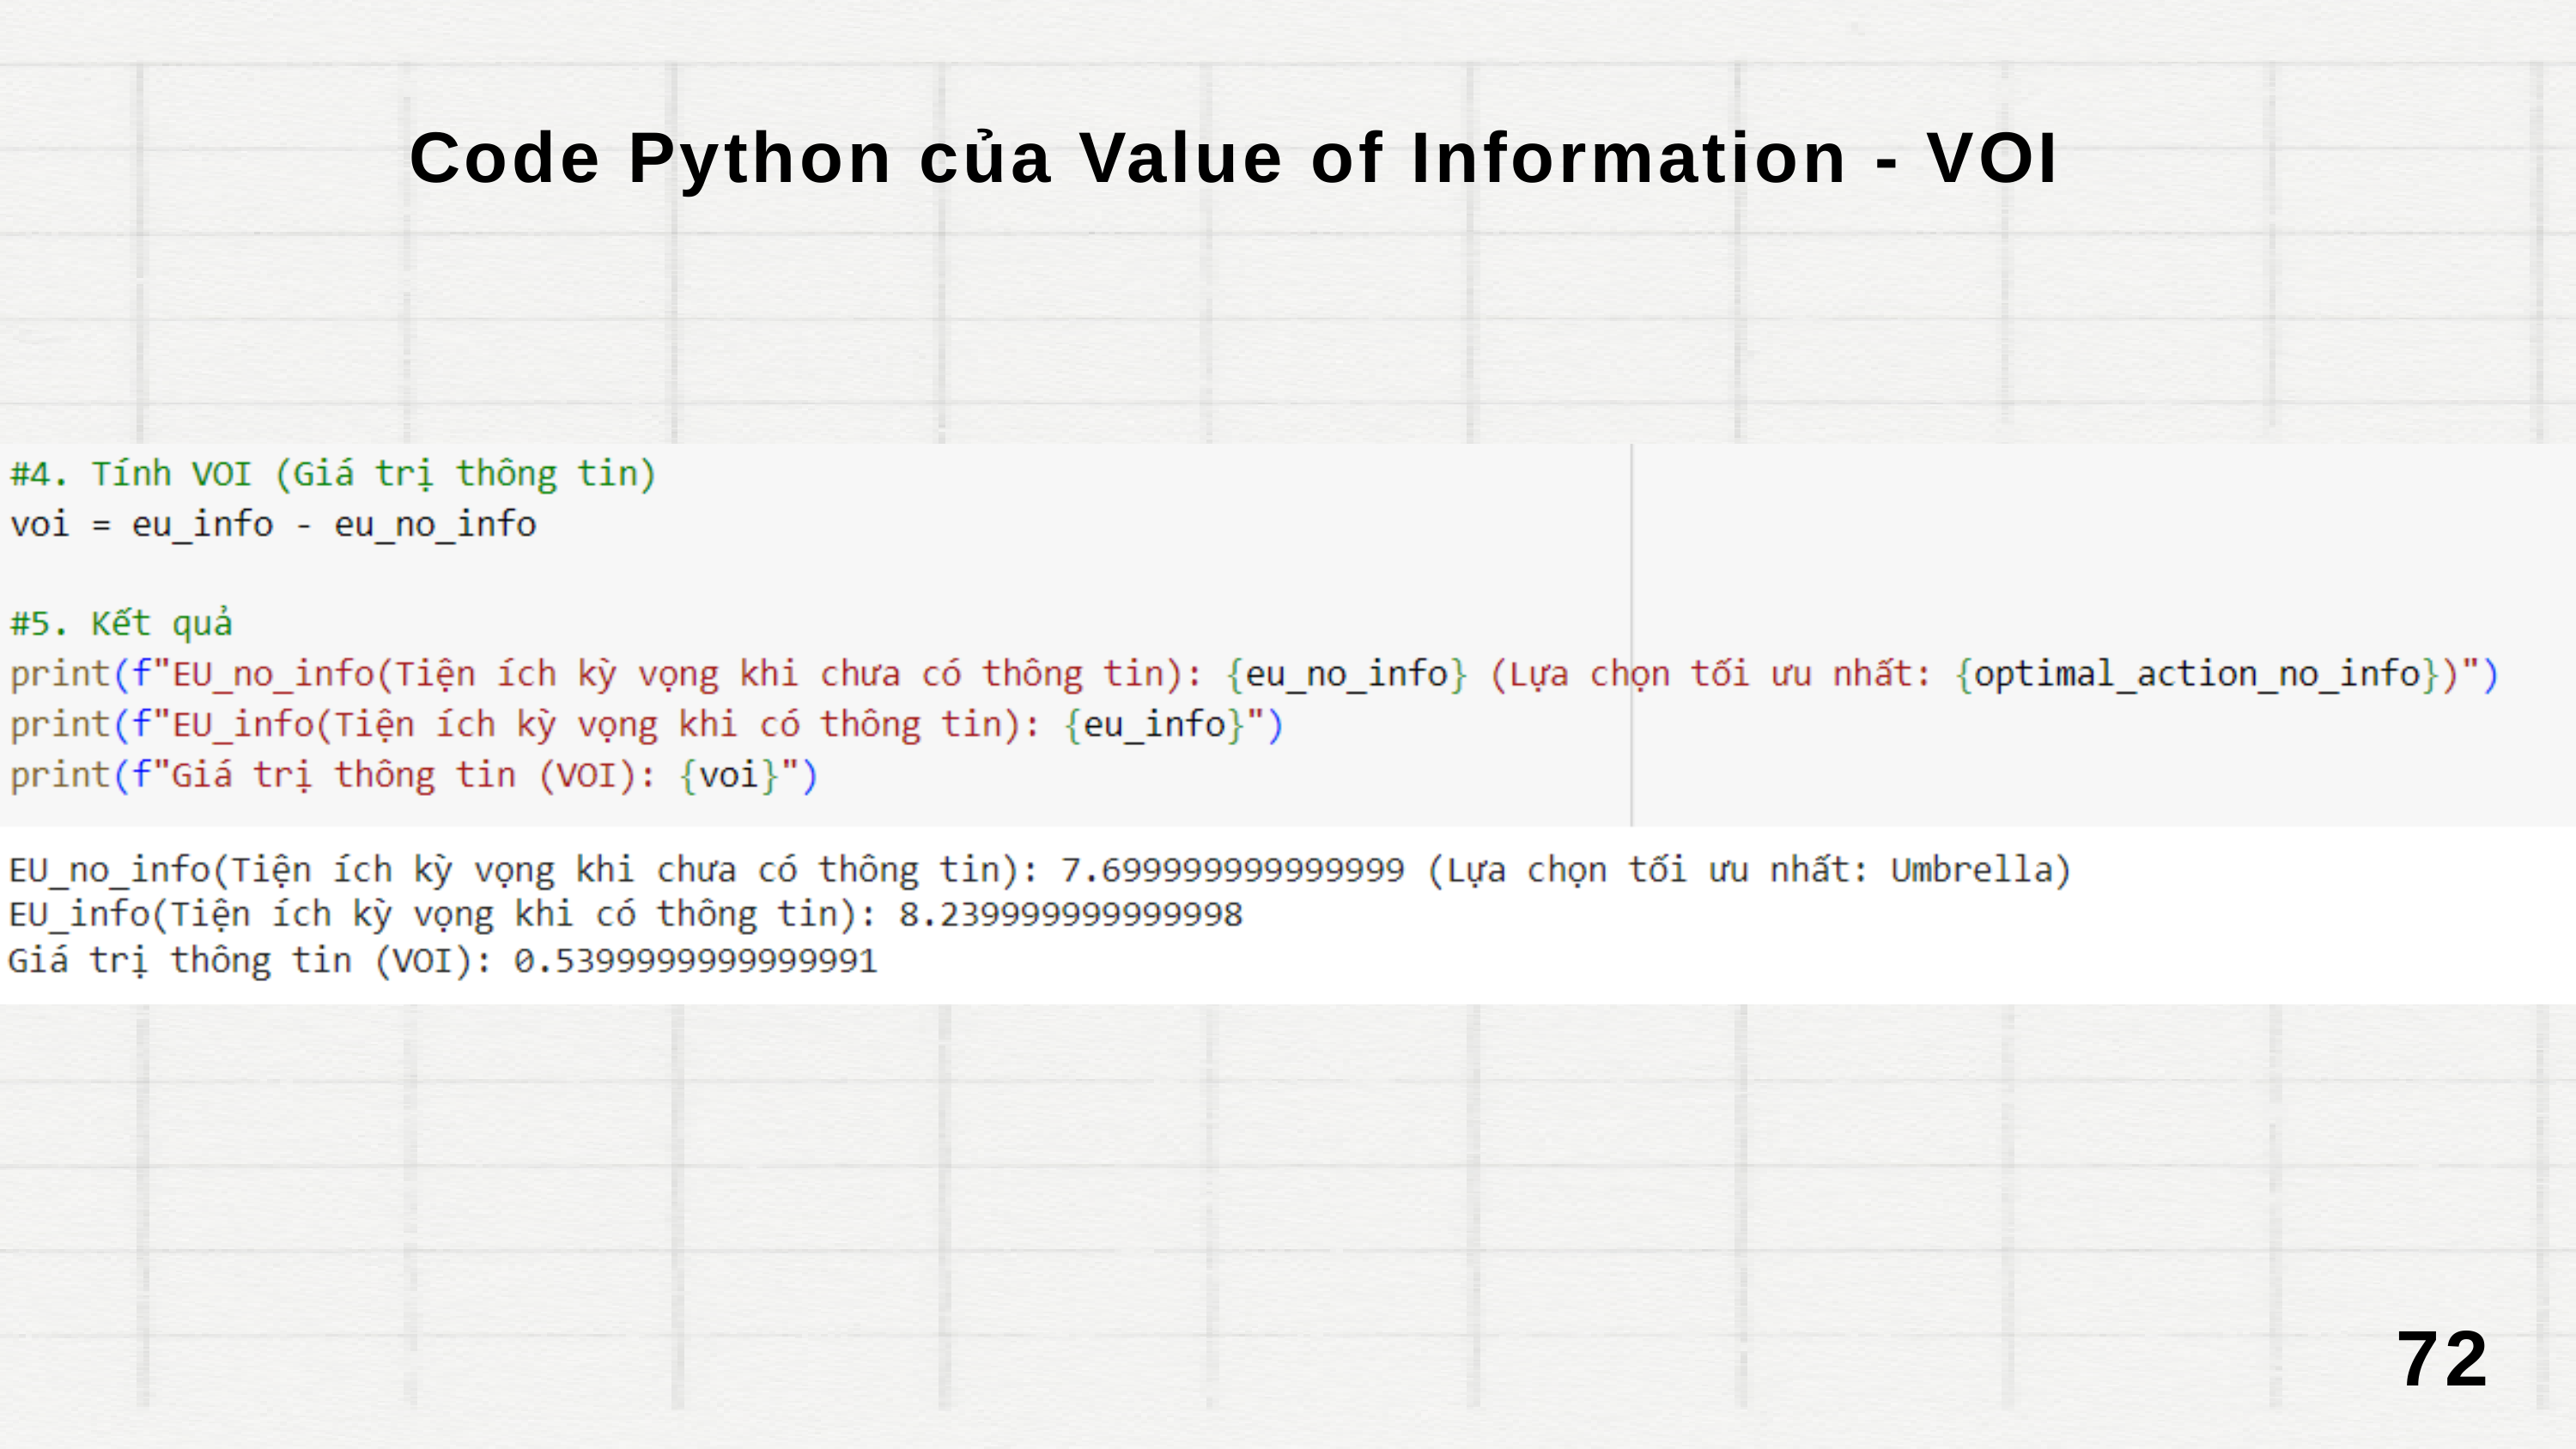

Code Python của Value of Information - VOI

72